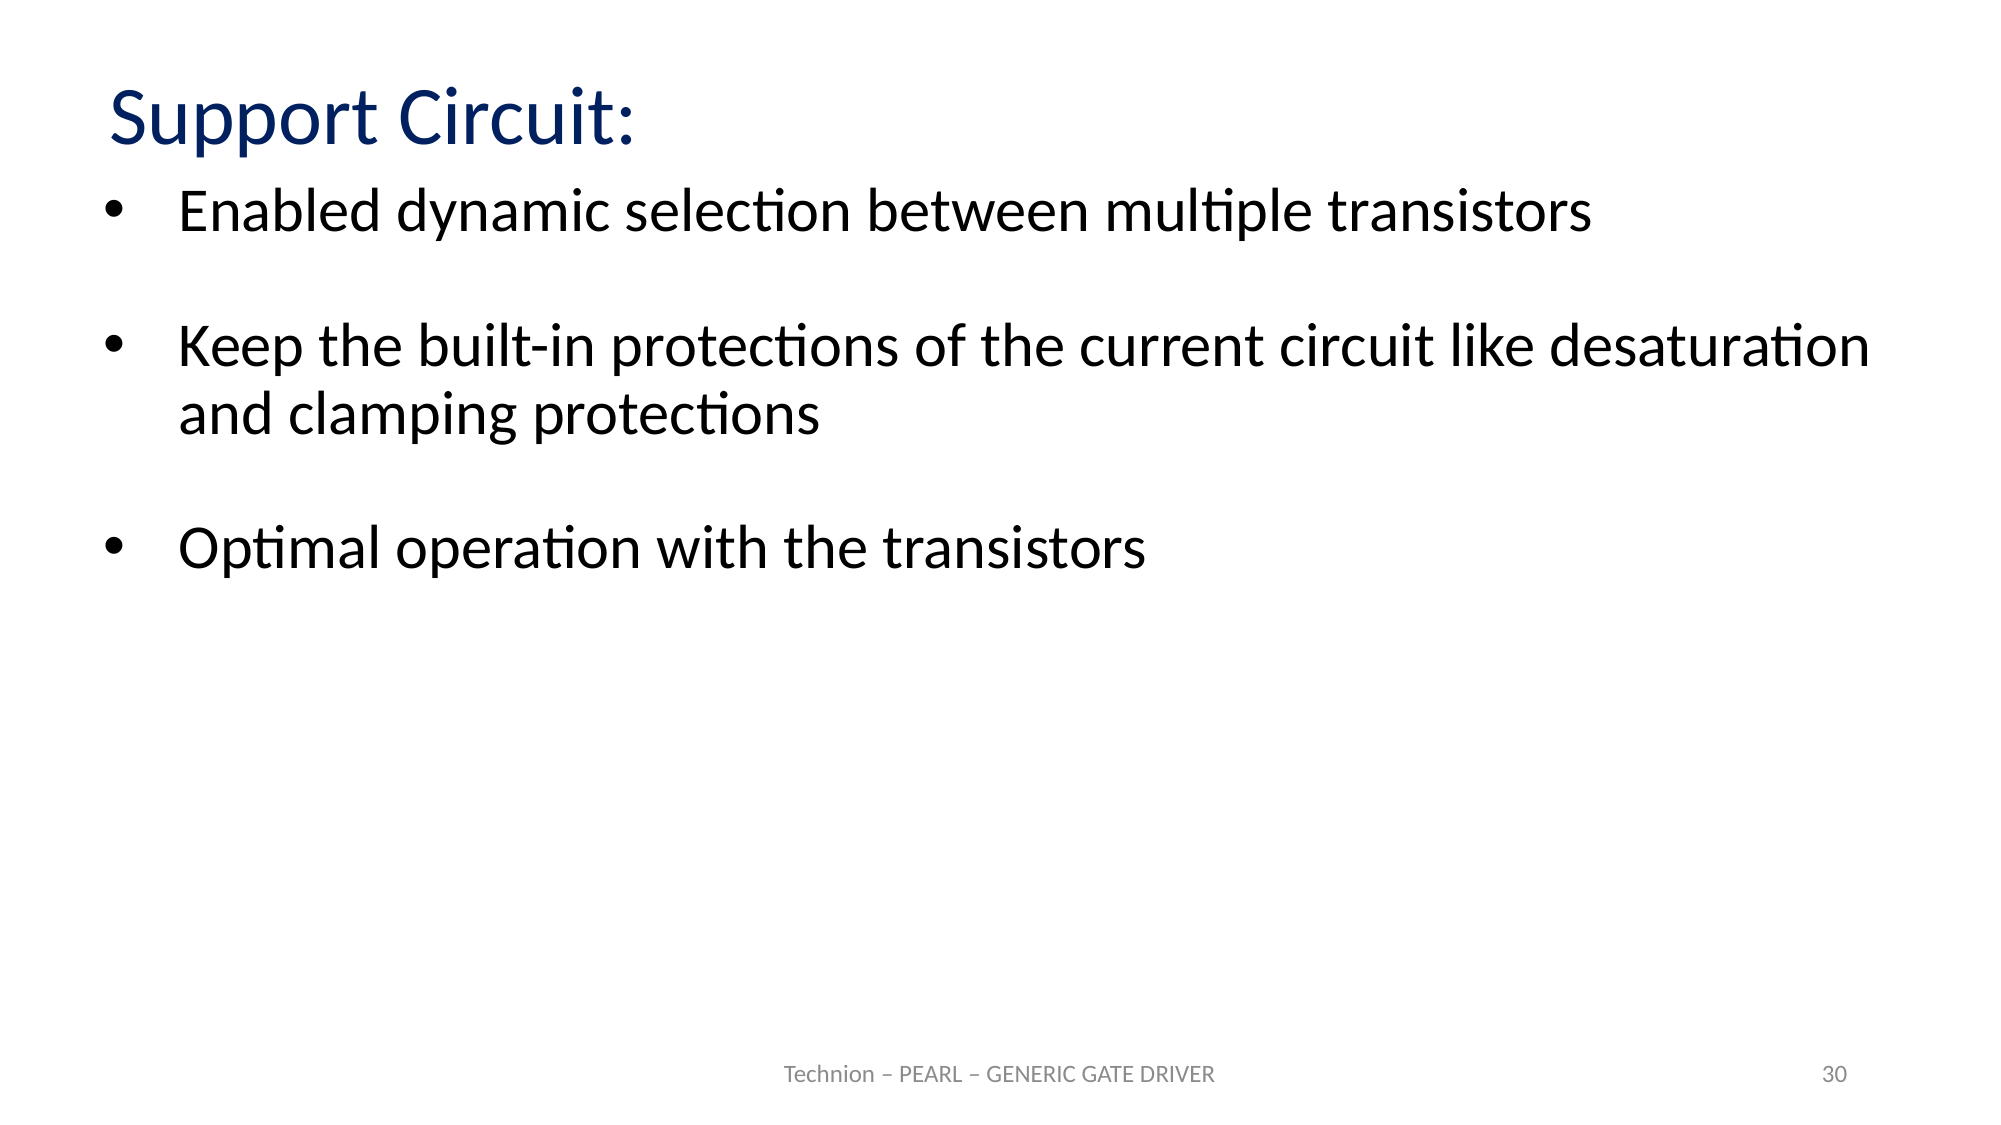

Support Circuit:
Enabled dynamic selection between multiple transistors

Keep the built-in protections of the current circuit like desaturation and clamping protections

Optimal operation with the transistors

Technion – PEARL – GENERIC GATE DRIVER
30